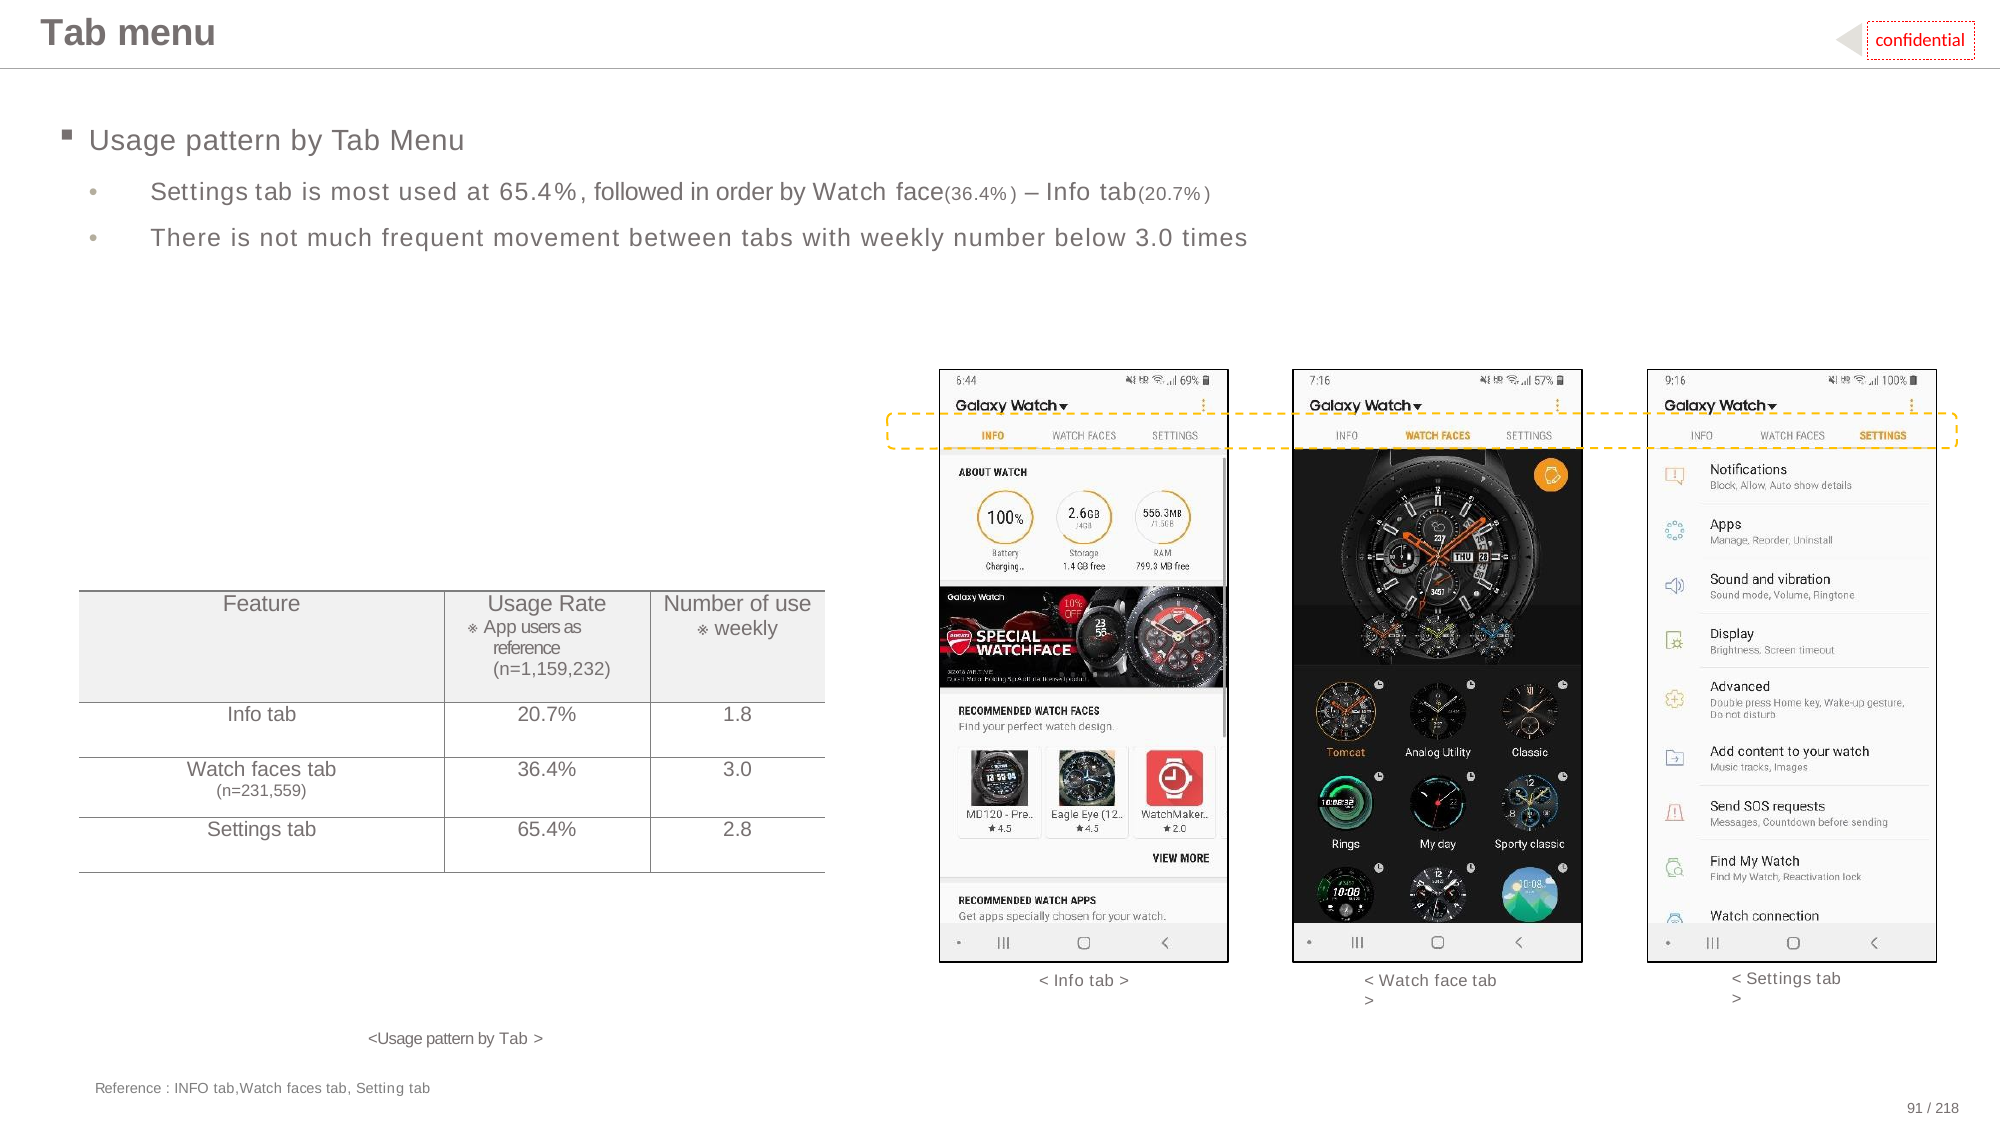

# Tab menu

confidential
Usage pattern by Tab Menu

•	Settings tab is most used at 65.4%, followed in order by Watch face(36.4%) – Info tab(20.7%)

•	There is not much frequent movement between tabs with weekly number below 3.0 times

| Feature | Usage Rate ※ App users as reference (n=1,159,232) | Number of use ※ weekly |
| --- | --- | --- |
| Info tab | 20.7% | 1.8 |
| Watch faces tab (n=231,559) | 36.4% | 3.0 |
| Settings tab | 65.4% | 2.8 |
< Settings tab >
< Info tab >
< Watch face tab >
<Usage pattern by Tab >
Reference : INFO tab,Watch faces tab, Setting tab
91 / 218